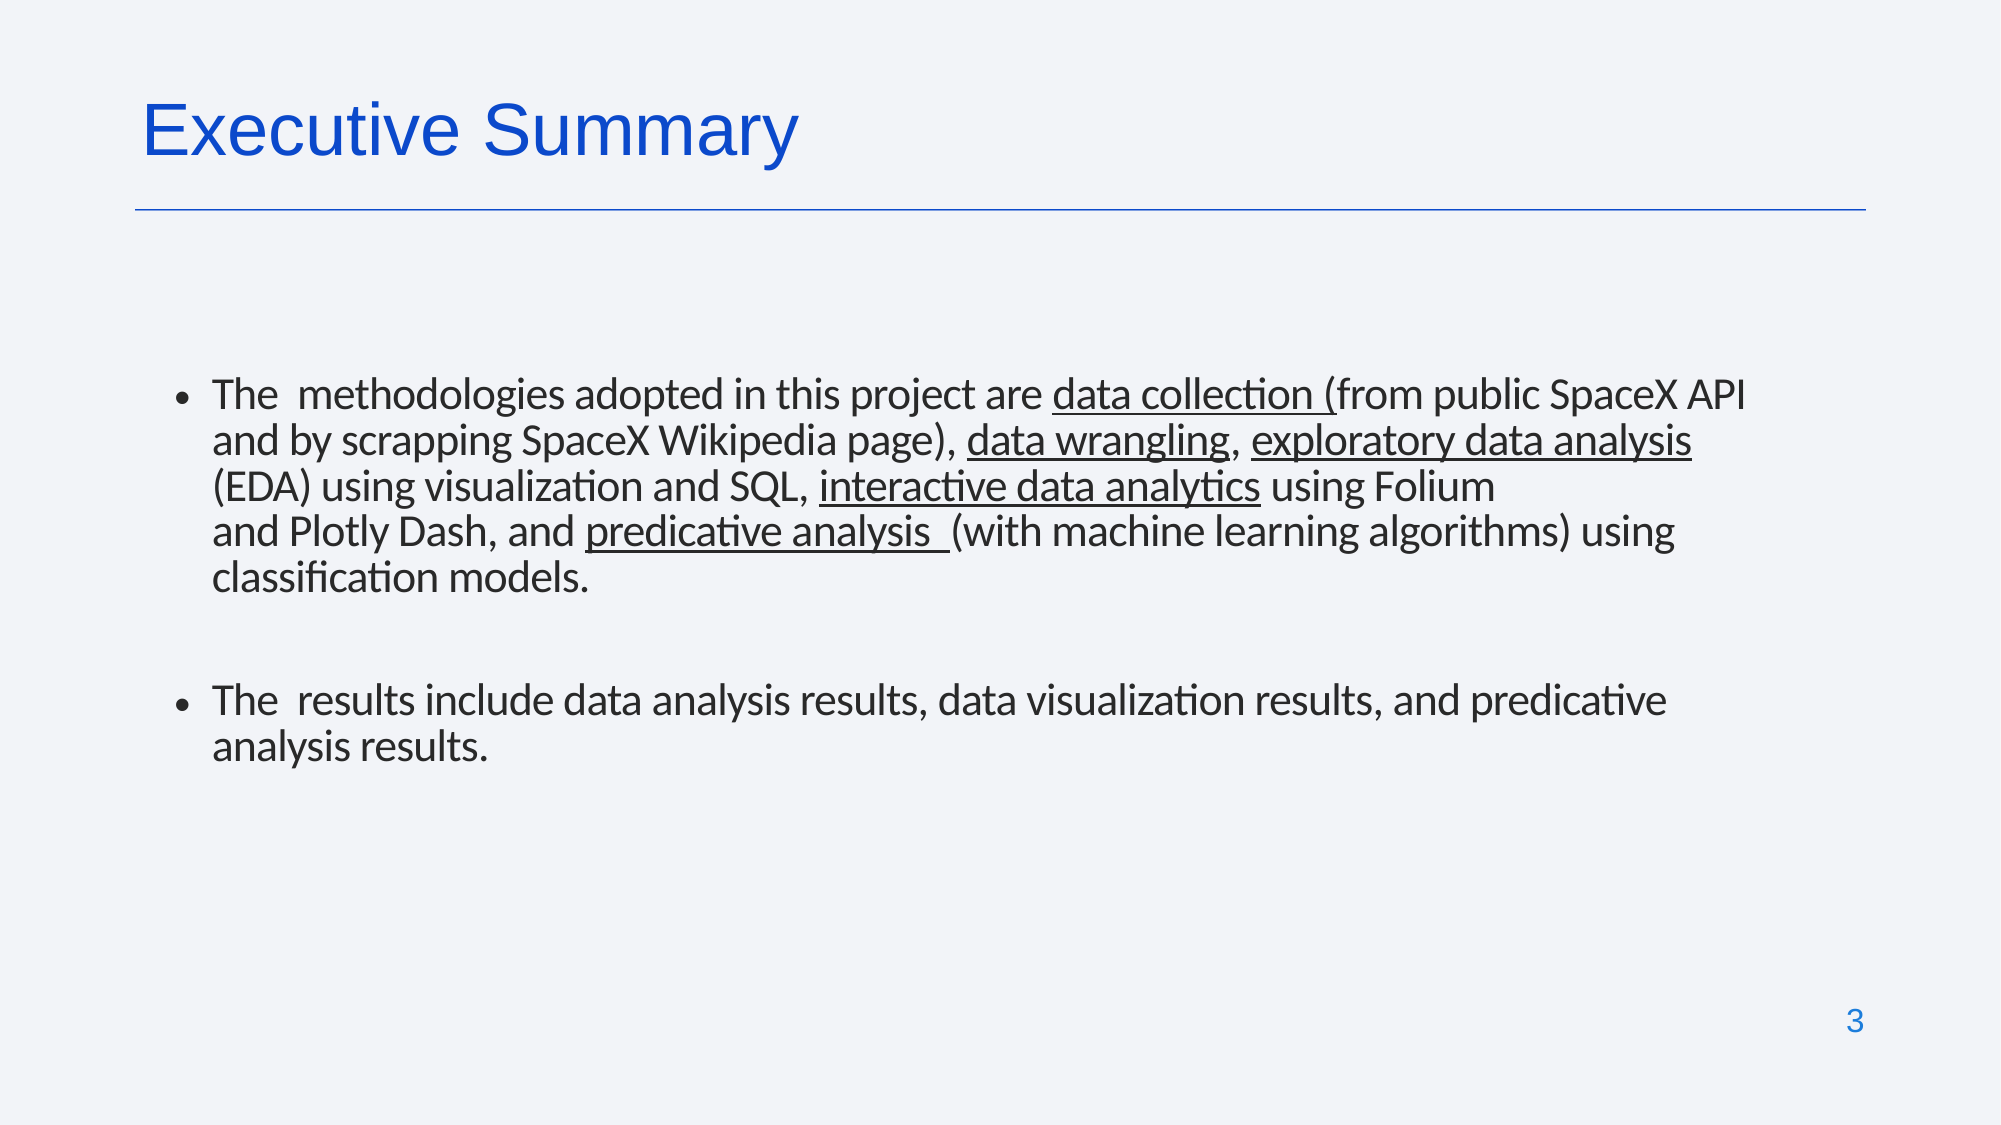

Executive Summary

The  methodologies adopted in this project are data collection (from public SpaceX API and by scrapping SpaceX Wikipedia page), data wrangling, exploratory data analysis (EDA) using visualization and SQL, interactive data analytics using Folium and Plotly Dash, and predicative analysis  (with machine learning algorithms) using classification models.

The  results include data analysis results, data visualization results, and predicative analysis results.

3